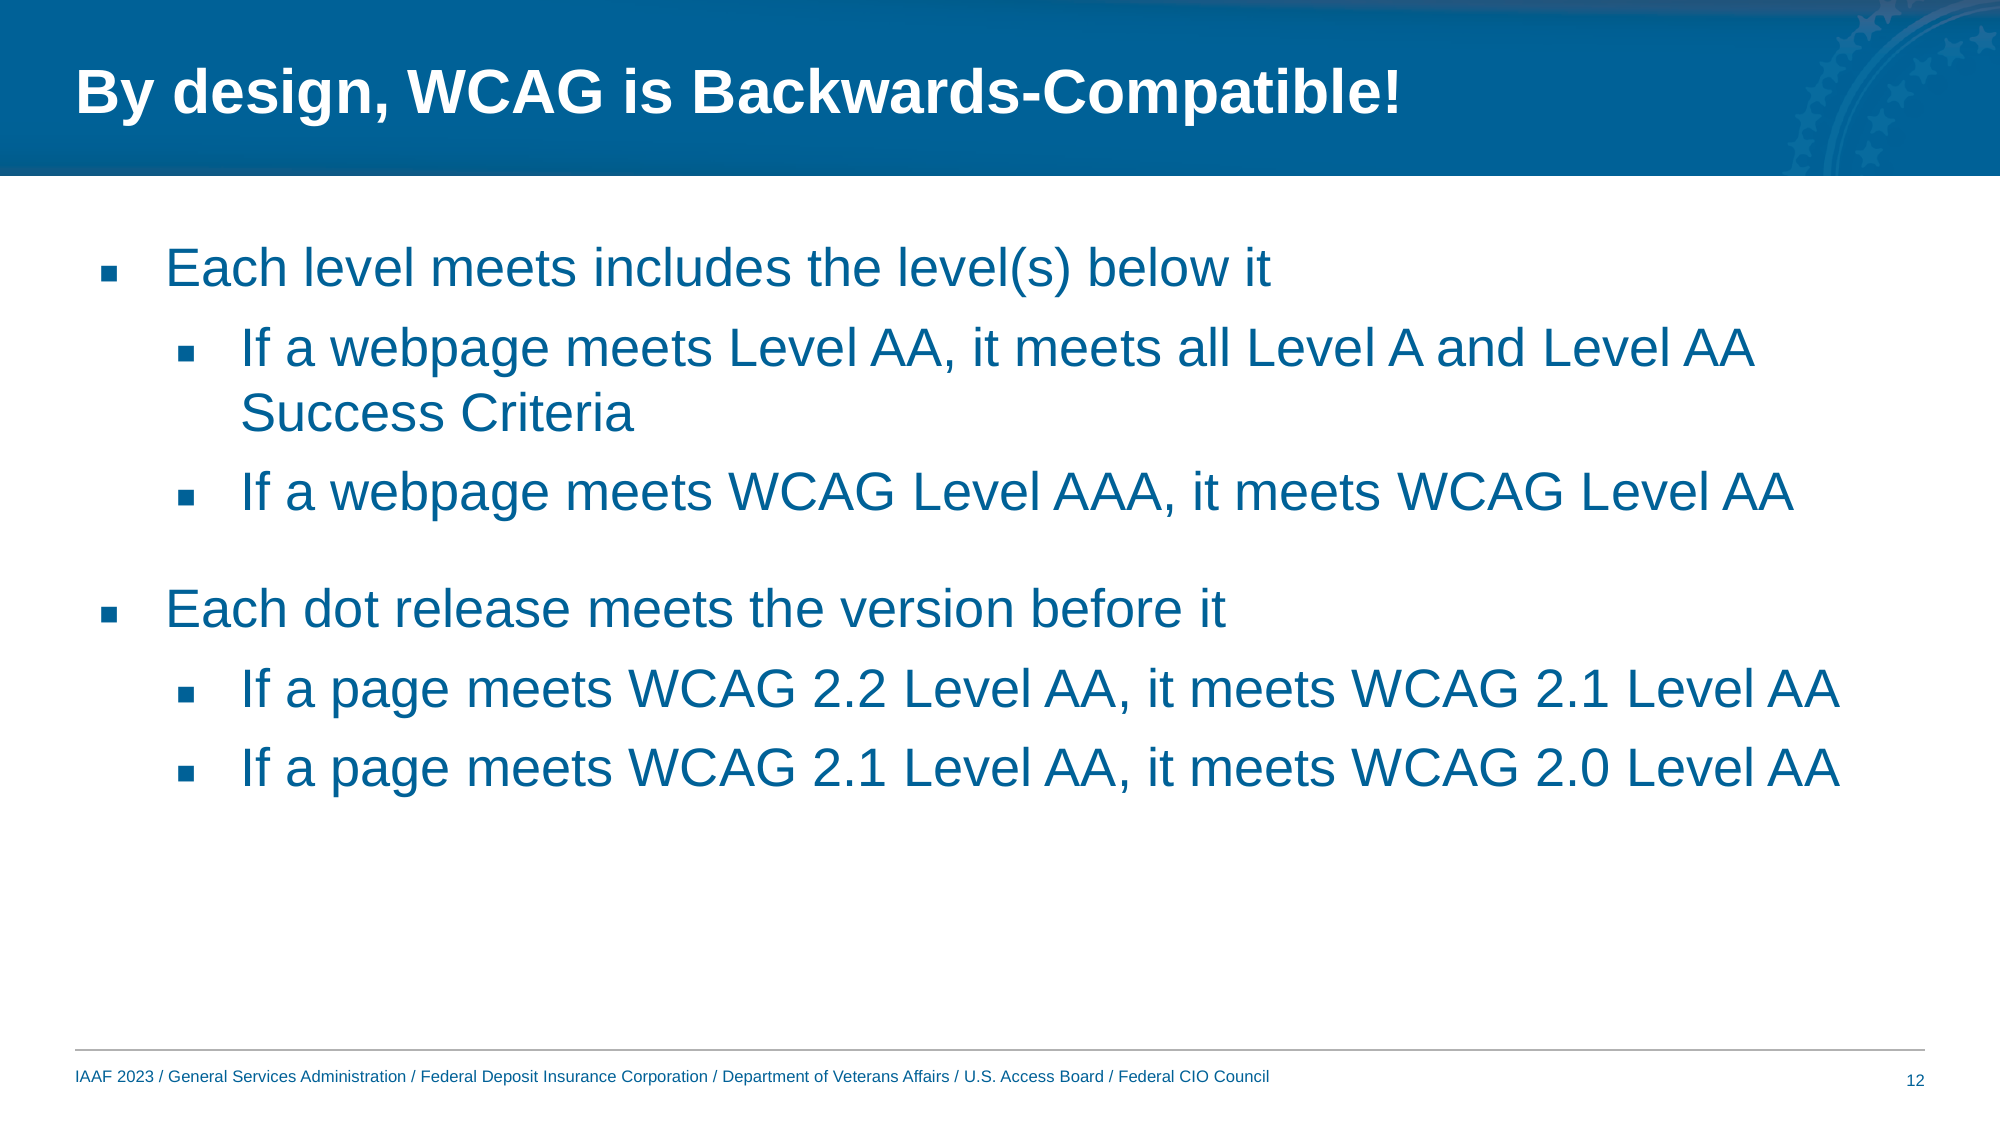

# By design, WCAG is Backwards-Compatible!
Each level meets includes the level(s) below it
If a webpage meets Level AA, it meets all Level A and Level AA Success Criteria
If a webpage meets WCAG Level AAA, it meets WCAG Level AA
Each dot release meets the version before it
If a page meets WCAG 2.2 Level AA, it meets WCAG 2.1 Level AA
If a page meets WCAG 2.1 Level AA, it meets WCAG 2.0 Level AA
12